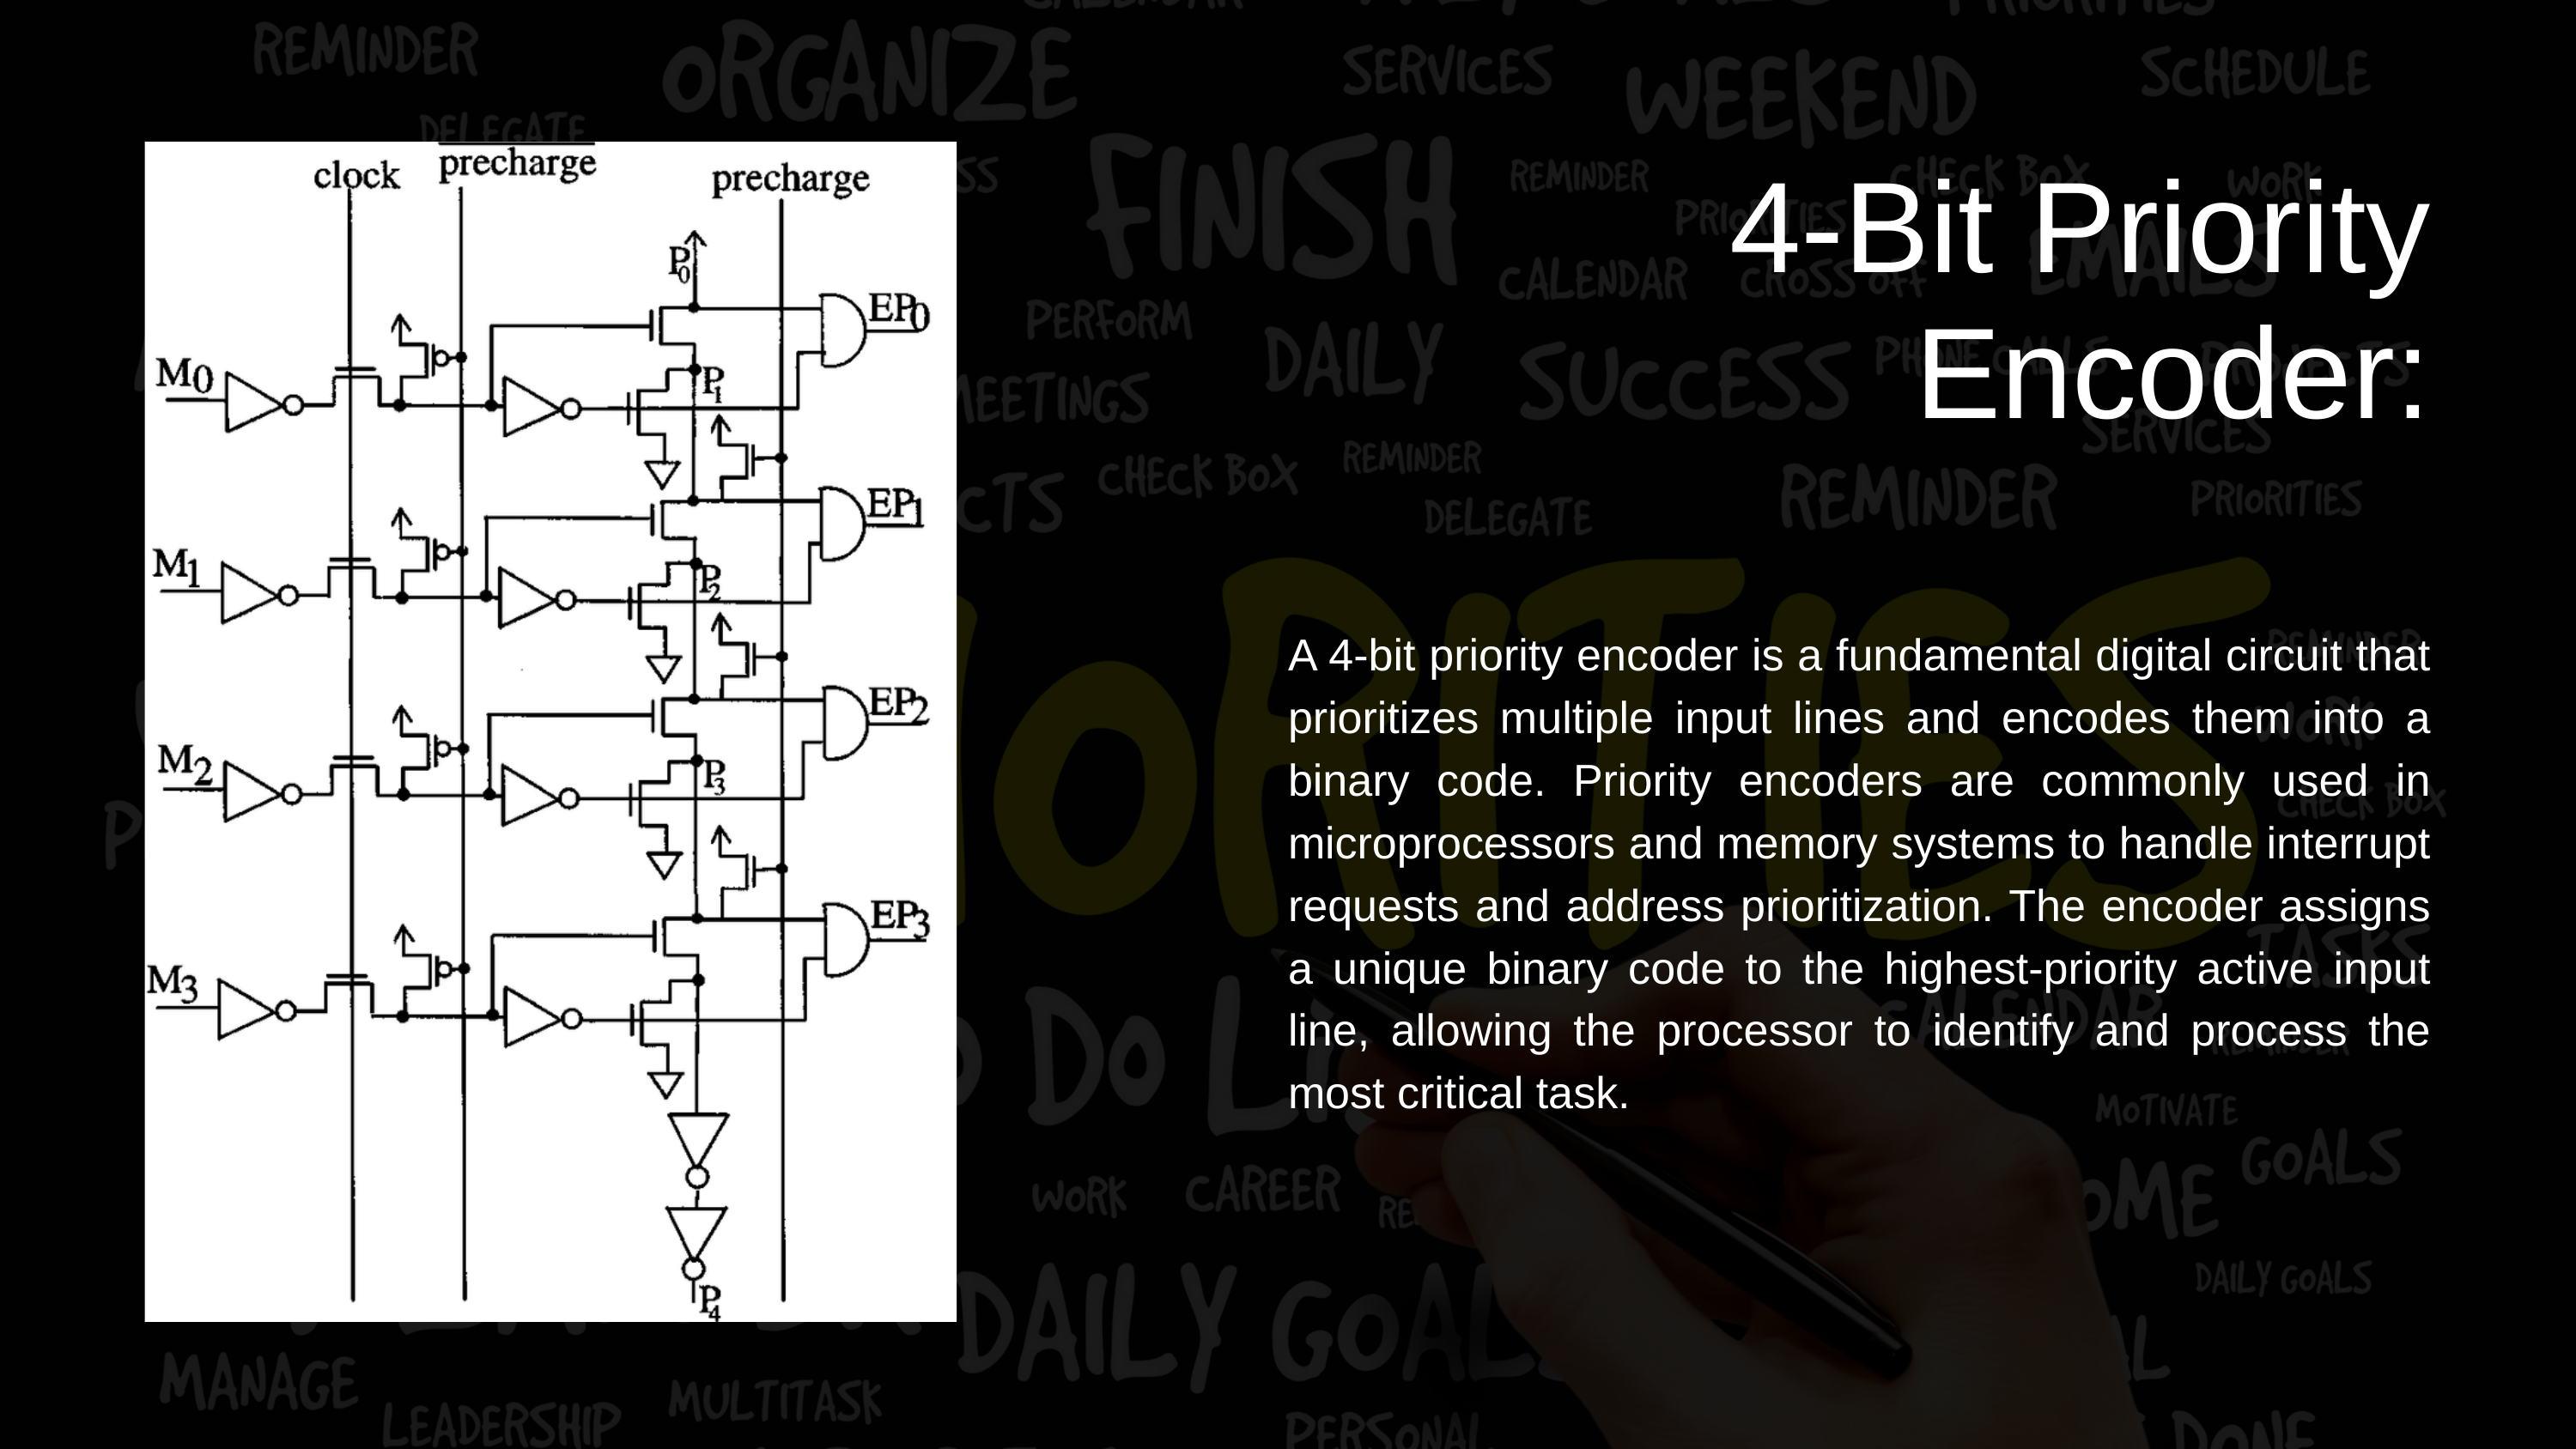

4-Bit Priority Encoder:
A 4-bit priority encoder is a fundamental digital circuit that prioritizes multiple input lines and encodes them into a binary code. Priority encoders are commonly used in microprocessors and memory systems to handle interrupt requests and address prioritization. The encoder assigns a unique binary code to the highest-priority active input line, allowing the processor to identify and process the most critical task.